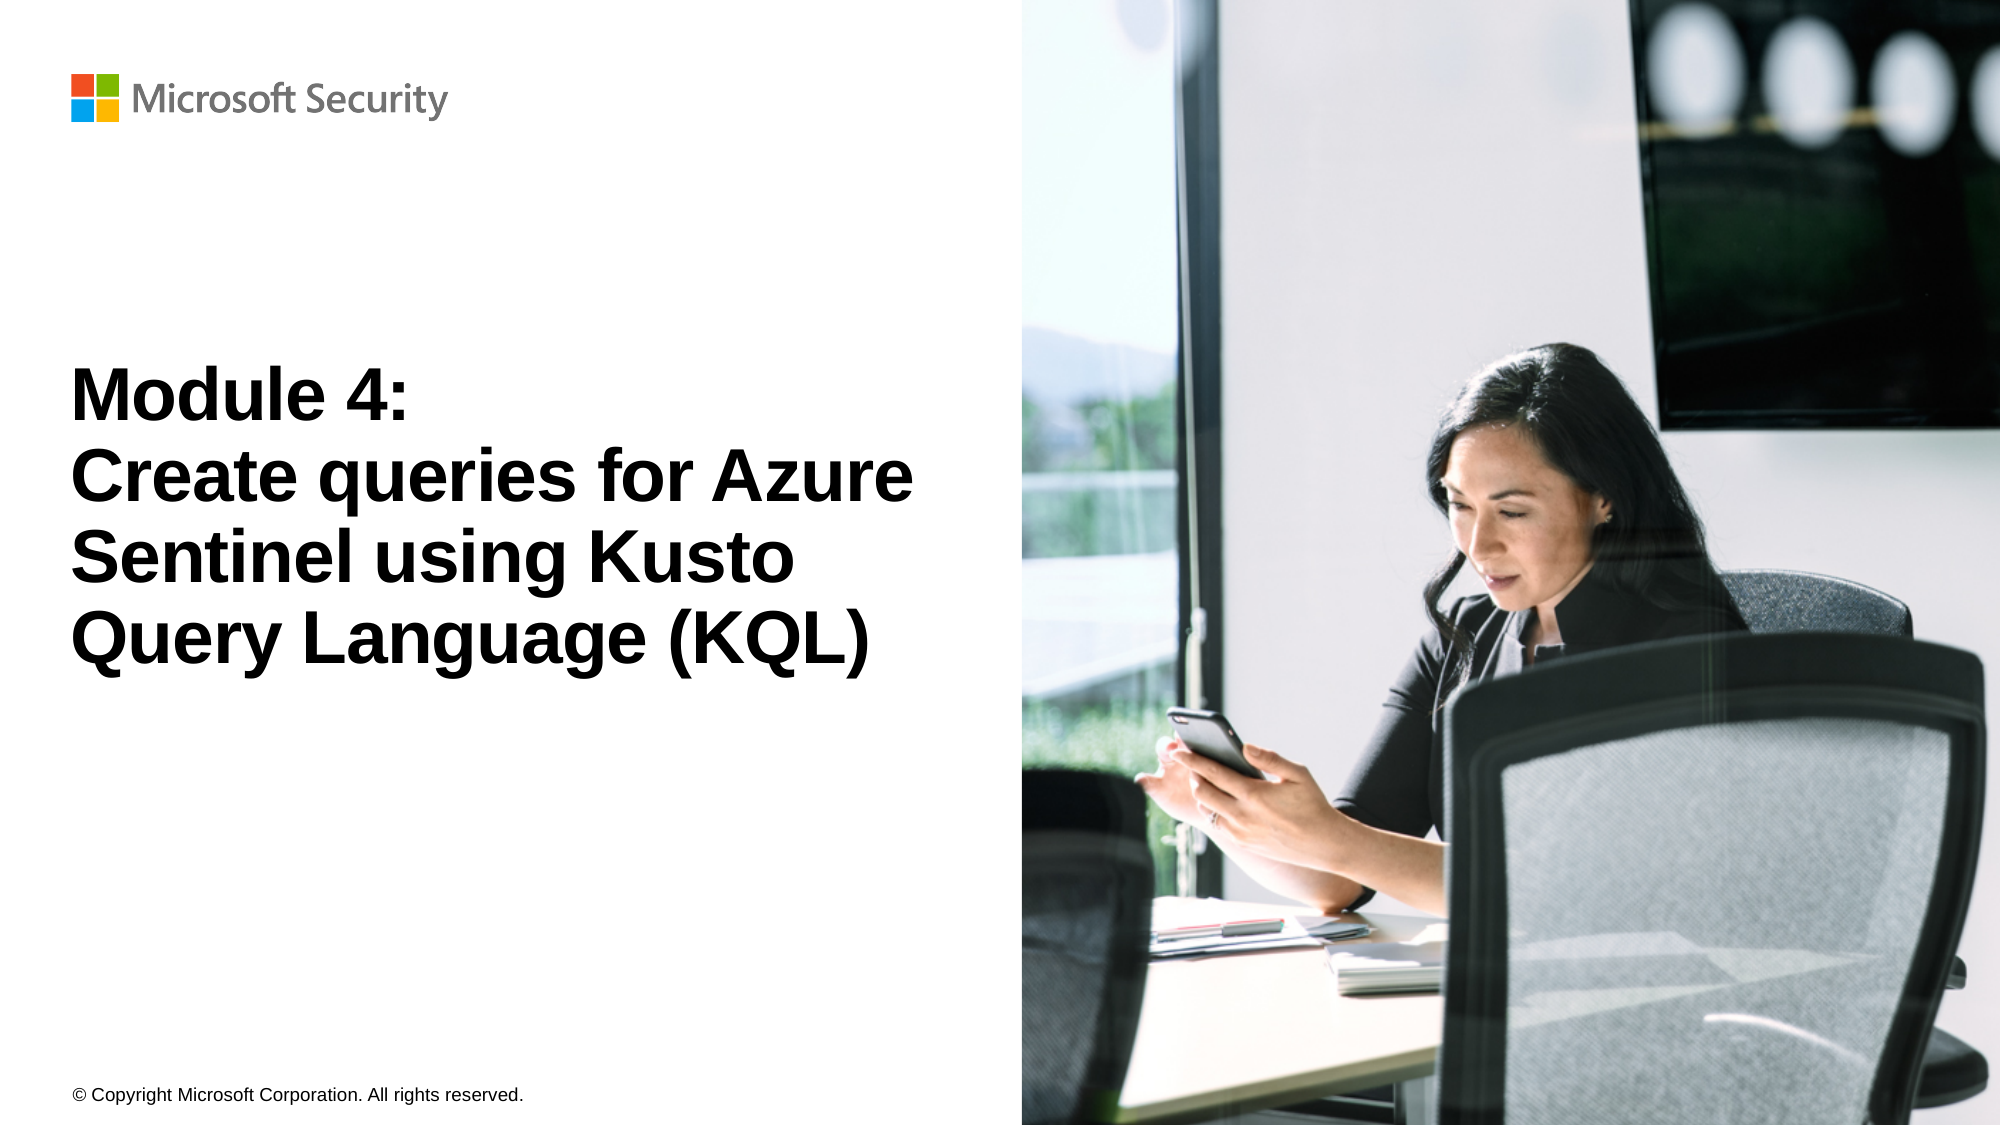

# Module 4: Create queries for Azure Sentinel using Kusto Query Language (KQL)